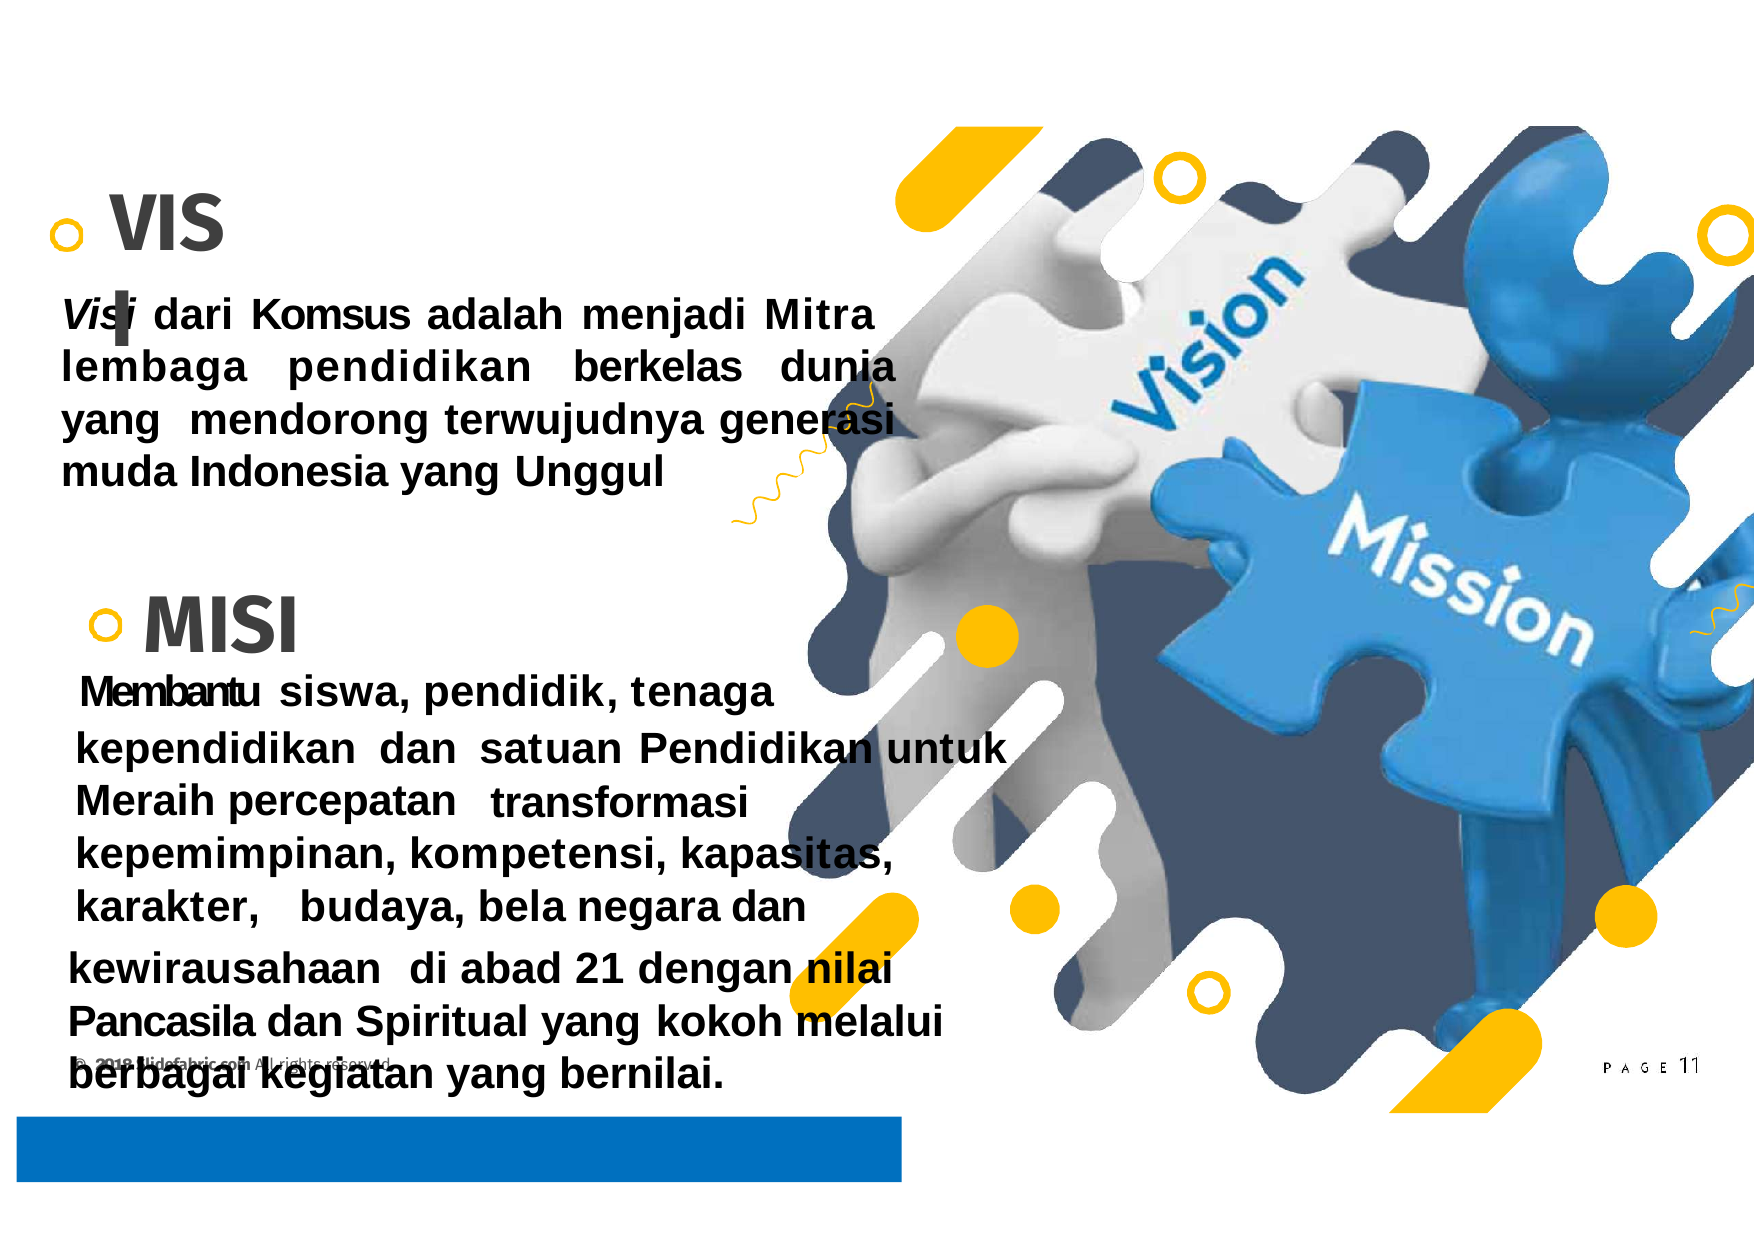

# VISI

Visi dari Komsus adalah menjadi Mitra  lembaga pendidikan berkelas dunia yang  mendorong terwujudnya generasi muda Indonesia yang Unggul
MISI

Membantu   siswa, pendidik, tenaga
kependidikan	dan	satuan	Pendidikan untuk
Meraih percepatan
transformasi
kepemimpinan, kompetensi, kapasitas,
karakter,	budaya, bela	negara dan
kewirausahaan	di abad 21 dengan nilai  Pancasila dan Spiritual yang kokoh melalui berbagai kegiatan yang bernilai.
P A G E 11
© 2018 Slidefabric.com All rights reserved.